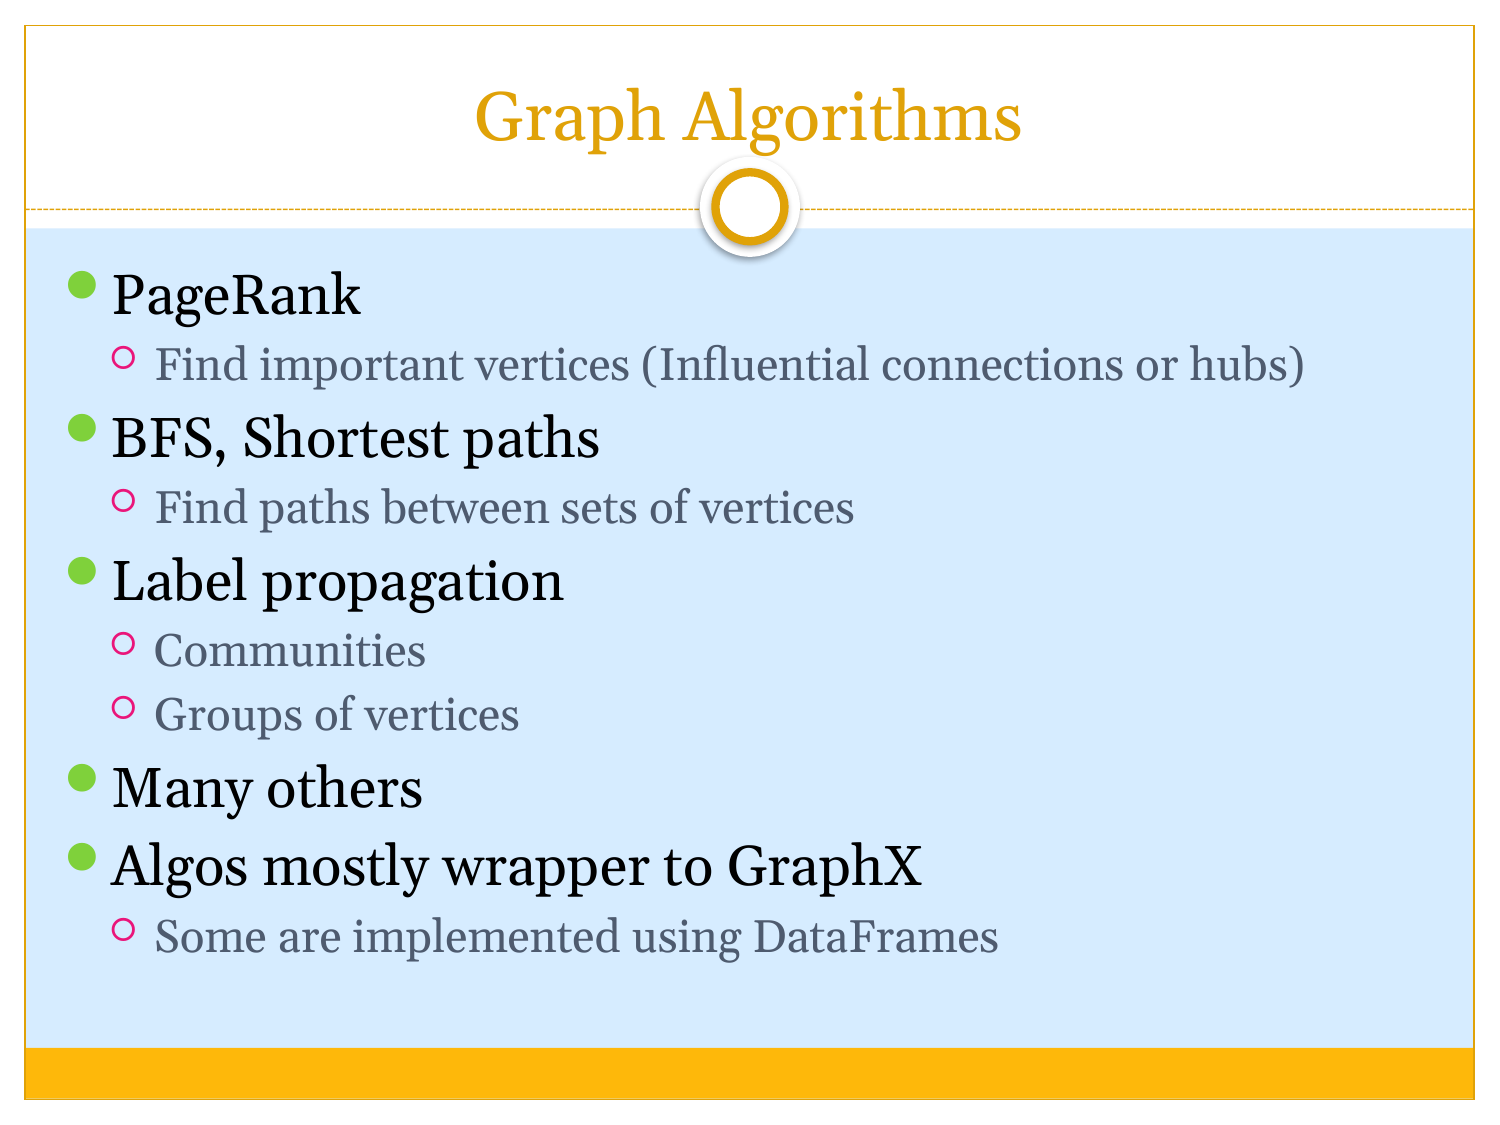

# Graph Algorithms
PageRank
Find important vertices (Influential connections or hubs)
BFS, Shortest paths
Find paths between sets of vertices
Label propagation
Communities
Groups of vertices
Many others
Algos mostly wrapper to GraphX
Some are implemented using DataFrames